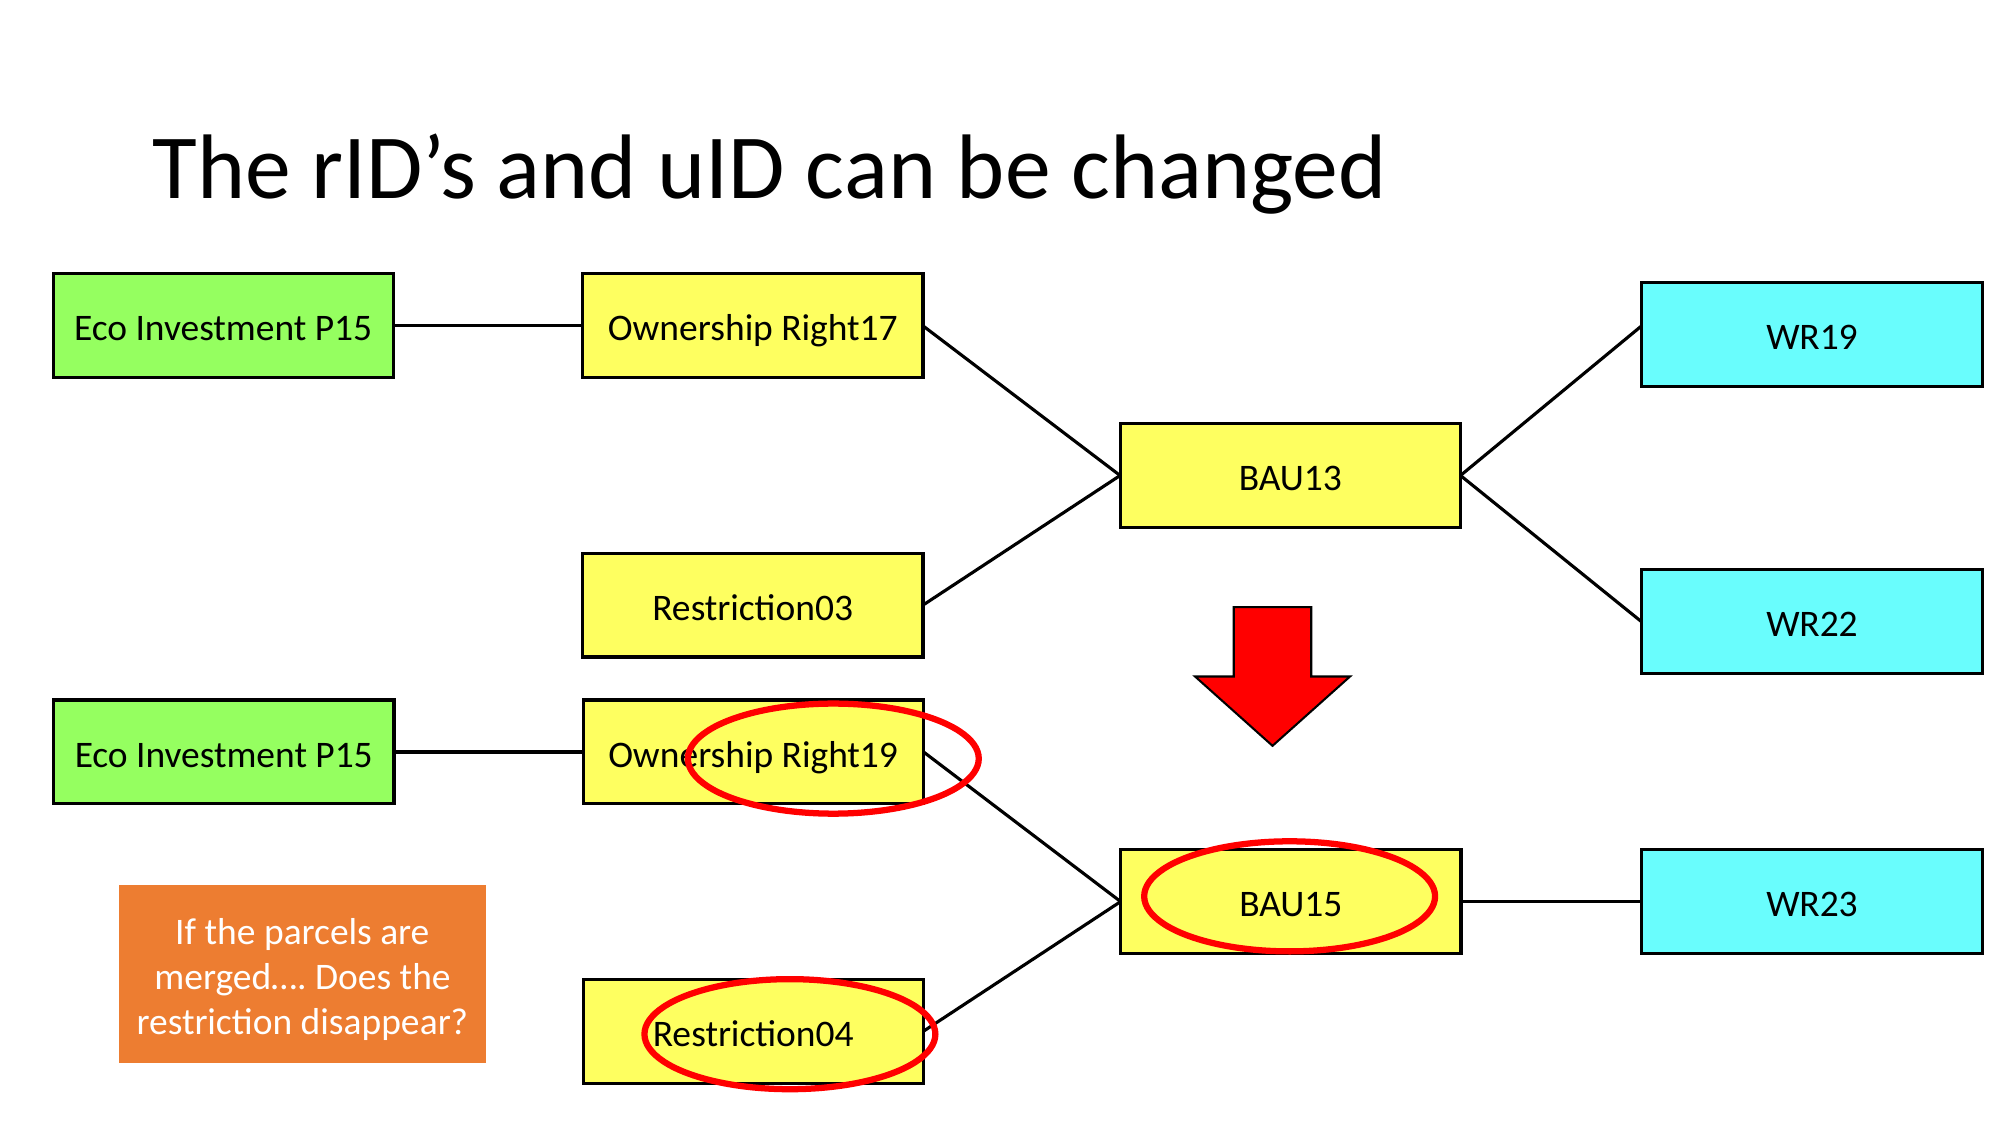

# The rID’s and uID can be changed
Eco Investment P15
Ownership Right17
WR19
BAU13
Restriction03
WR22

Eco Investment P15
Ownership Right19

BAU15
WR23
If the parcels are merged…. Does the restriction disappear?
Restriction04